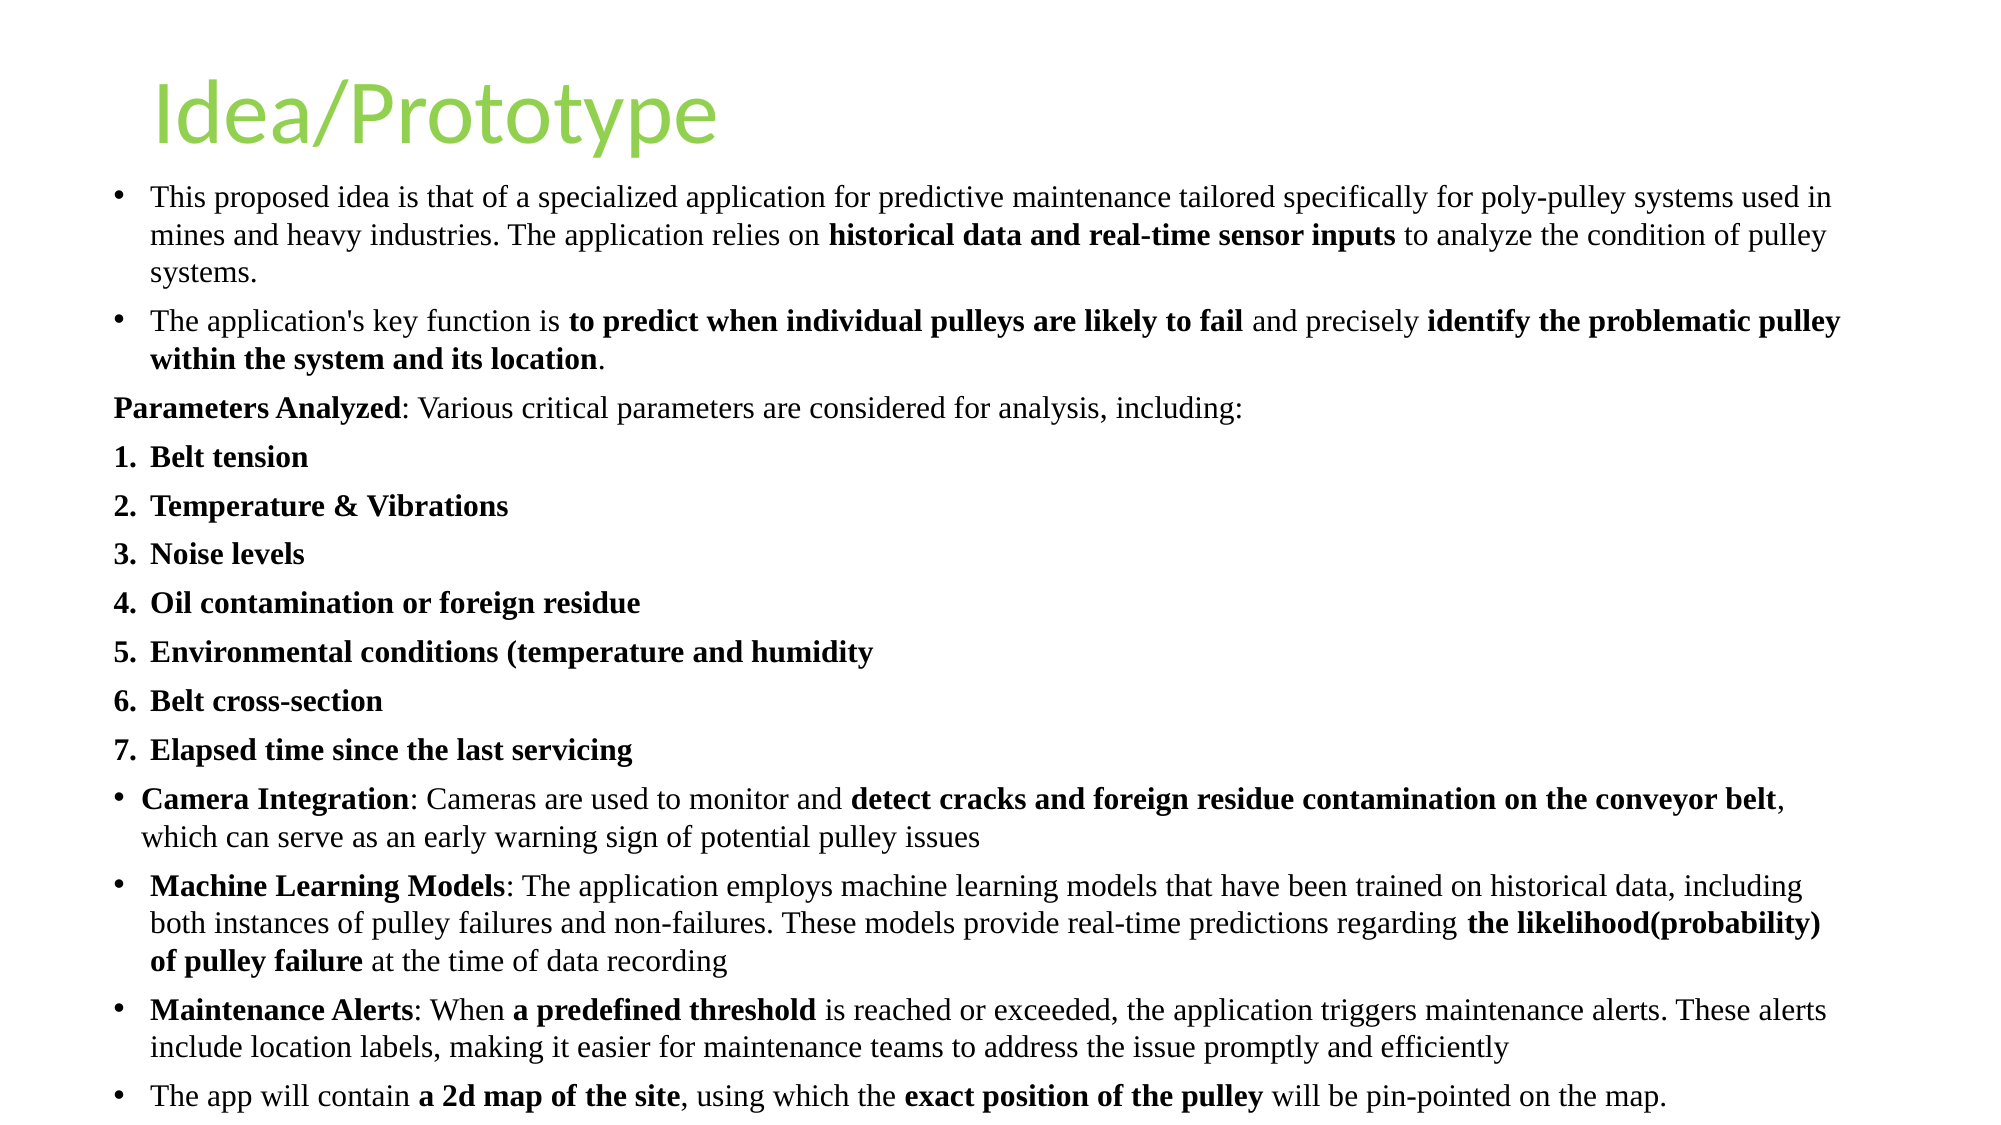

# Idea/Prototype
This proposed idea is that of a specialized application for predictive maintenance tailored specifically for poly-pulley systems used in mines and heavy industries. The application relies on historical data and real-time sensor inputs to analyze the condition of pulley systems.
The application's key function is to predict when individual pulleys are likely to fail and precisely identify the problematic pulley within the system and its location.
Parameters Analyzed: Various critical parameters are considered for analysis, including:
Belt tension
Temperature & Vibrations
Noise levels
Oil contamination or foreign residue
Environmental conditions (temperature and humidity
Belt cross-section
Elapsed time since the last servicing
Camera Integration: Cameras are used to monitor and detect cracks and foreign residue contamination on the conveyor belt, which can serve as an early warning sign of potential pulley issues
Machine Learning Models: The application employs machine learning models that have been trained on historical data, including both instances of pulley failures and non-failures. These models provide real-time predictions regarding the likelihood(probability) of pulley failure at the time of data recording
Maintenance Alerts: When a predefined threshold is reached or exceeded, the application triggers maintenance alerts. These alerts include location labels, making it easier for maintenance teams to address the issue promptly and efficiently
The app will contain a 2d map of the site, using which the exact position of the pulley will be pin-pointed on the map.